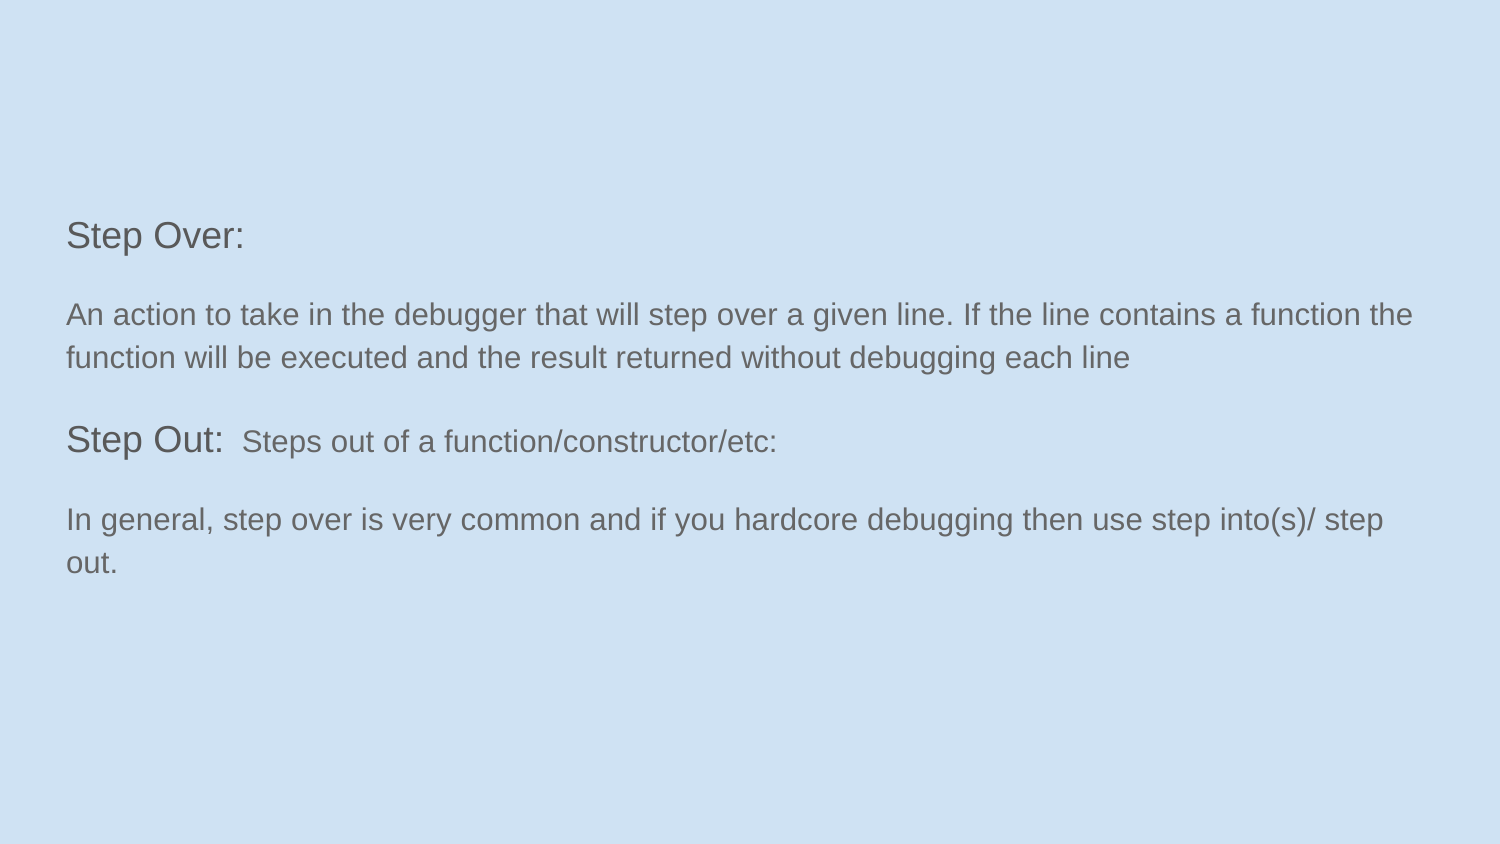

Step Over:
An action to take in the debugger that will step over a given line. If the line contains a function the function will be executed and the result returned without debugging each line
Step Out:  Steps out of a function/constructor/etc:
In general, step over is very common and if you hardcore debugging then use step into(s)/ step out.